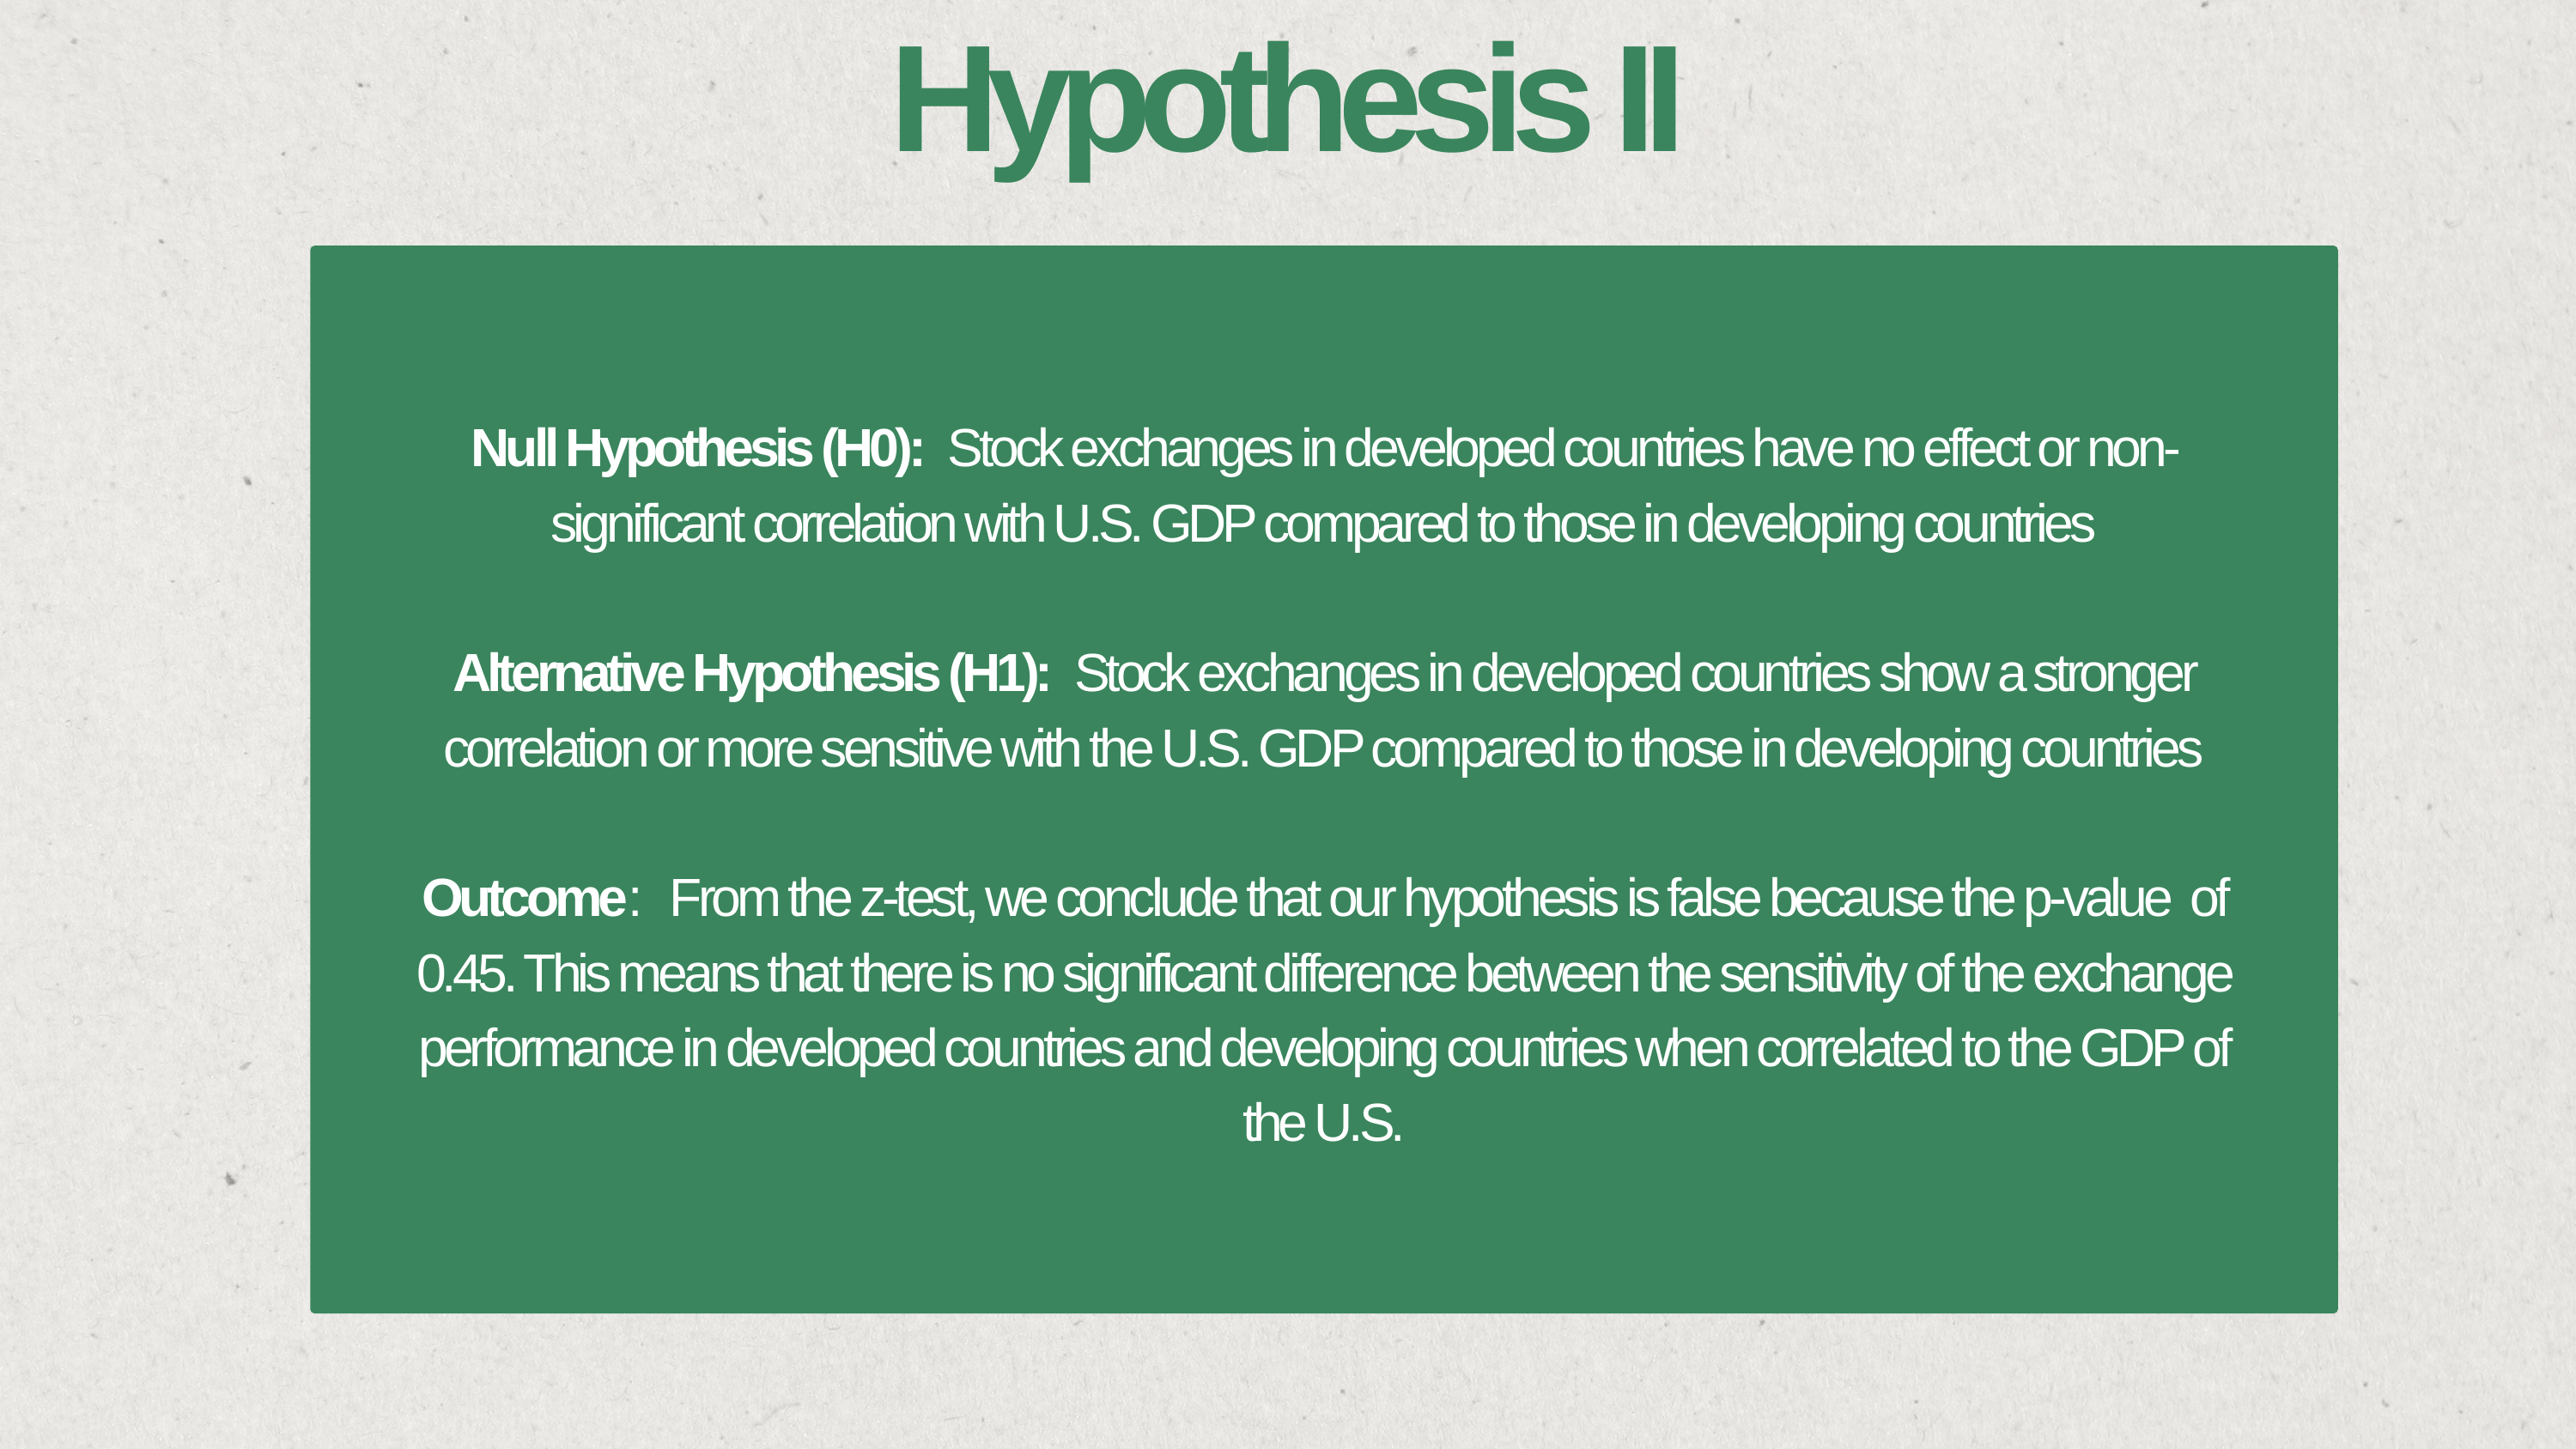

Hypothesis II

Null Hypothesis (H0):  Stock exchanges in developed countries have no effect or non-significant correlation with U.S. GDP compared to those in developing countries

Alternative Hypothesis (H1):  Stock exchanges in developed countries show a stronger correlation or more sensitive with the U.S. GDP compared to those in developing countries

Outcome:   From the z-test, we conclude that our hypothesis is false because the p-value  of 0.45. This means that there is no significant difference between the sensitivity of the exchange performance in developed countries and developing countries when correlated to the GDP of the U.S.